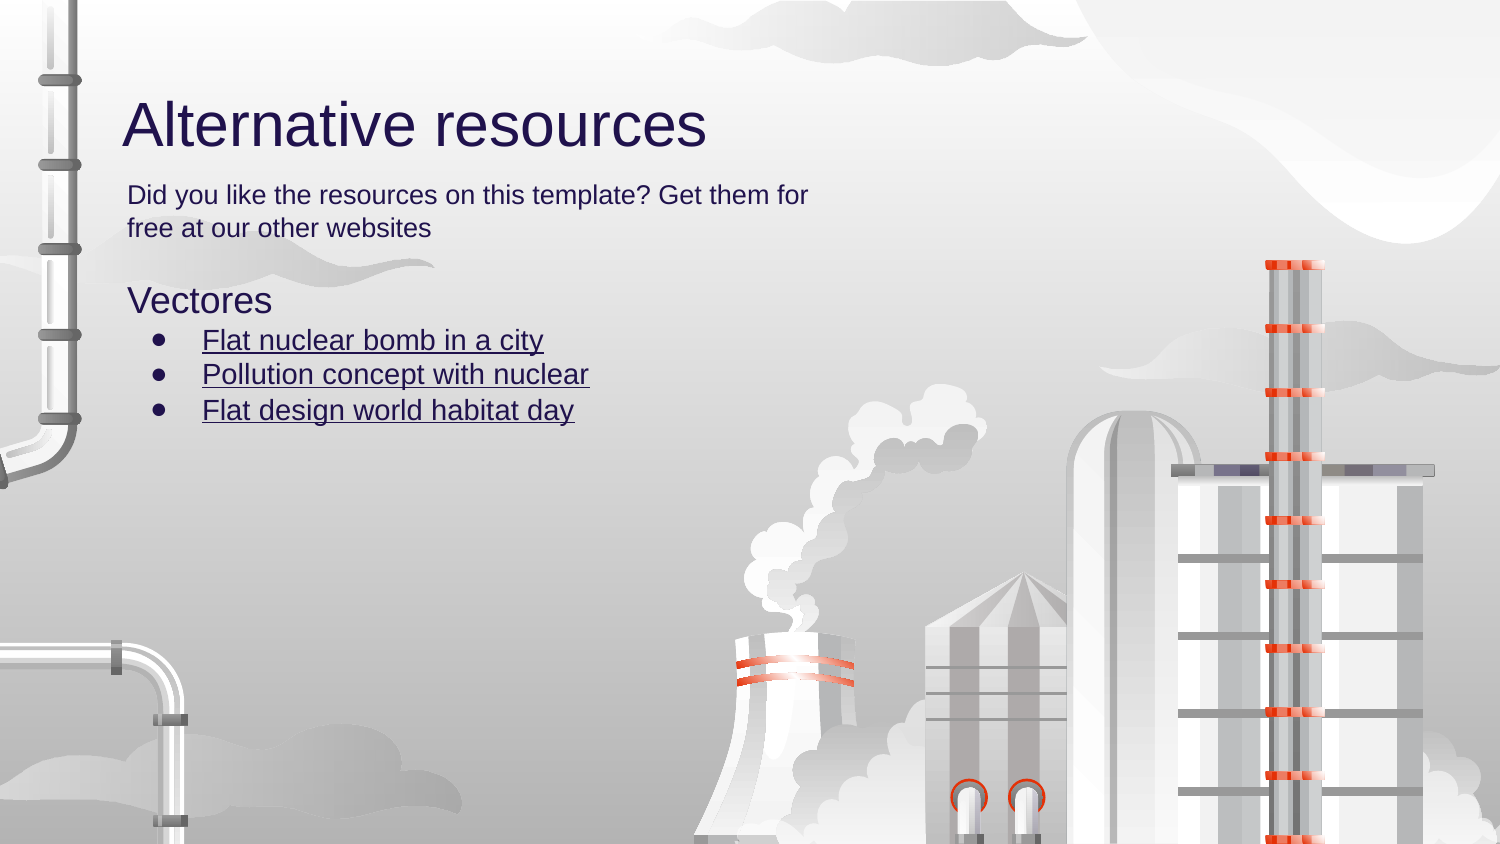

# Alternative resources
Did you like the resources on this template? Get them for free at our other websites
Vectores
Flat nuclear bomb in a city
Pollution concept with nuclear
Flat design world habitat day